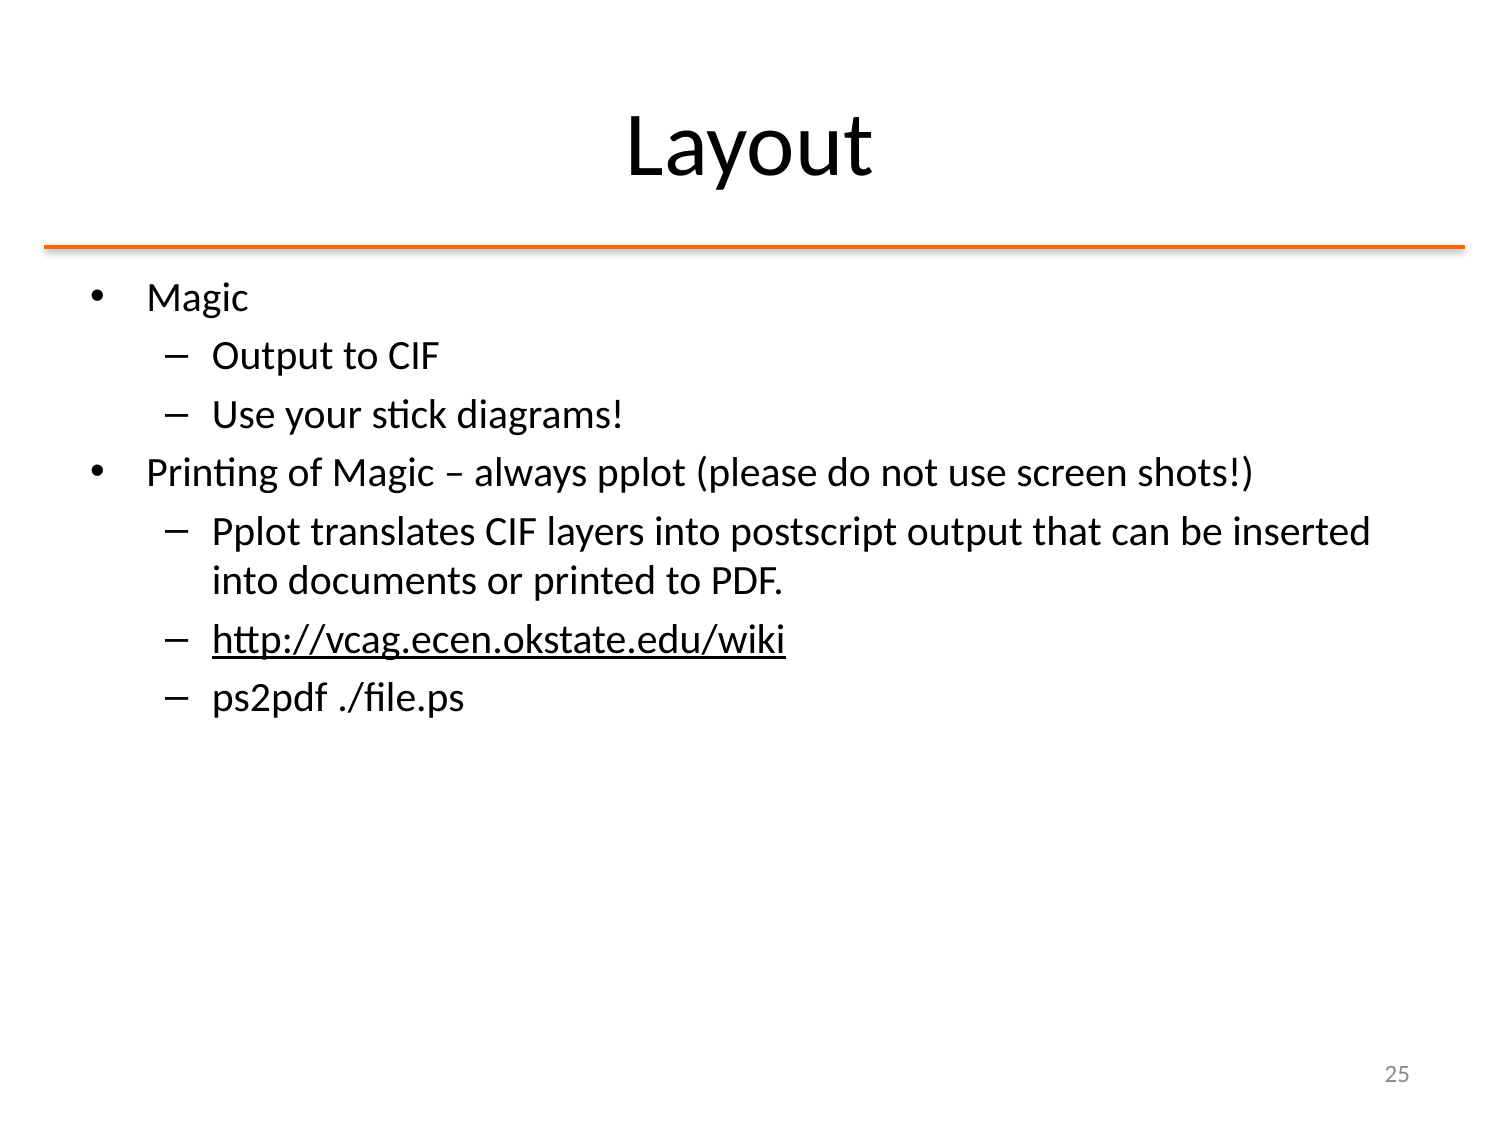

# Layout
Magic
Output to CIF
Use your stick diagrams!
Printing of Magic – always pplot (please do not use screen shots!)
Pplot translates CIF layers into postscript output that can be inserted into documents or printed to PDF.
http://vcag.ecen.okstate.edu/wiki
ps2pdf ./file.ps
25